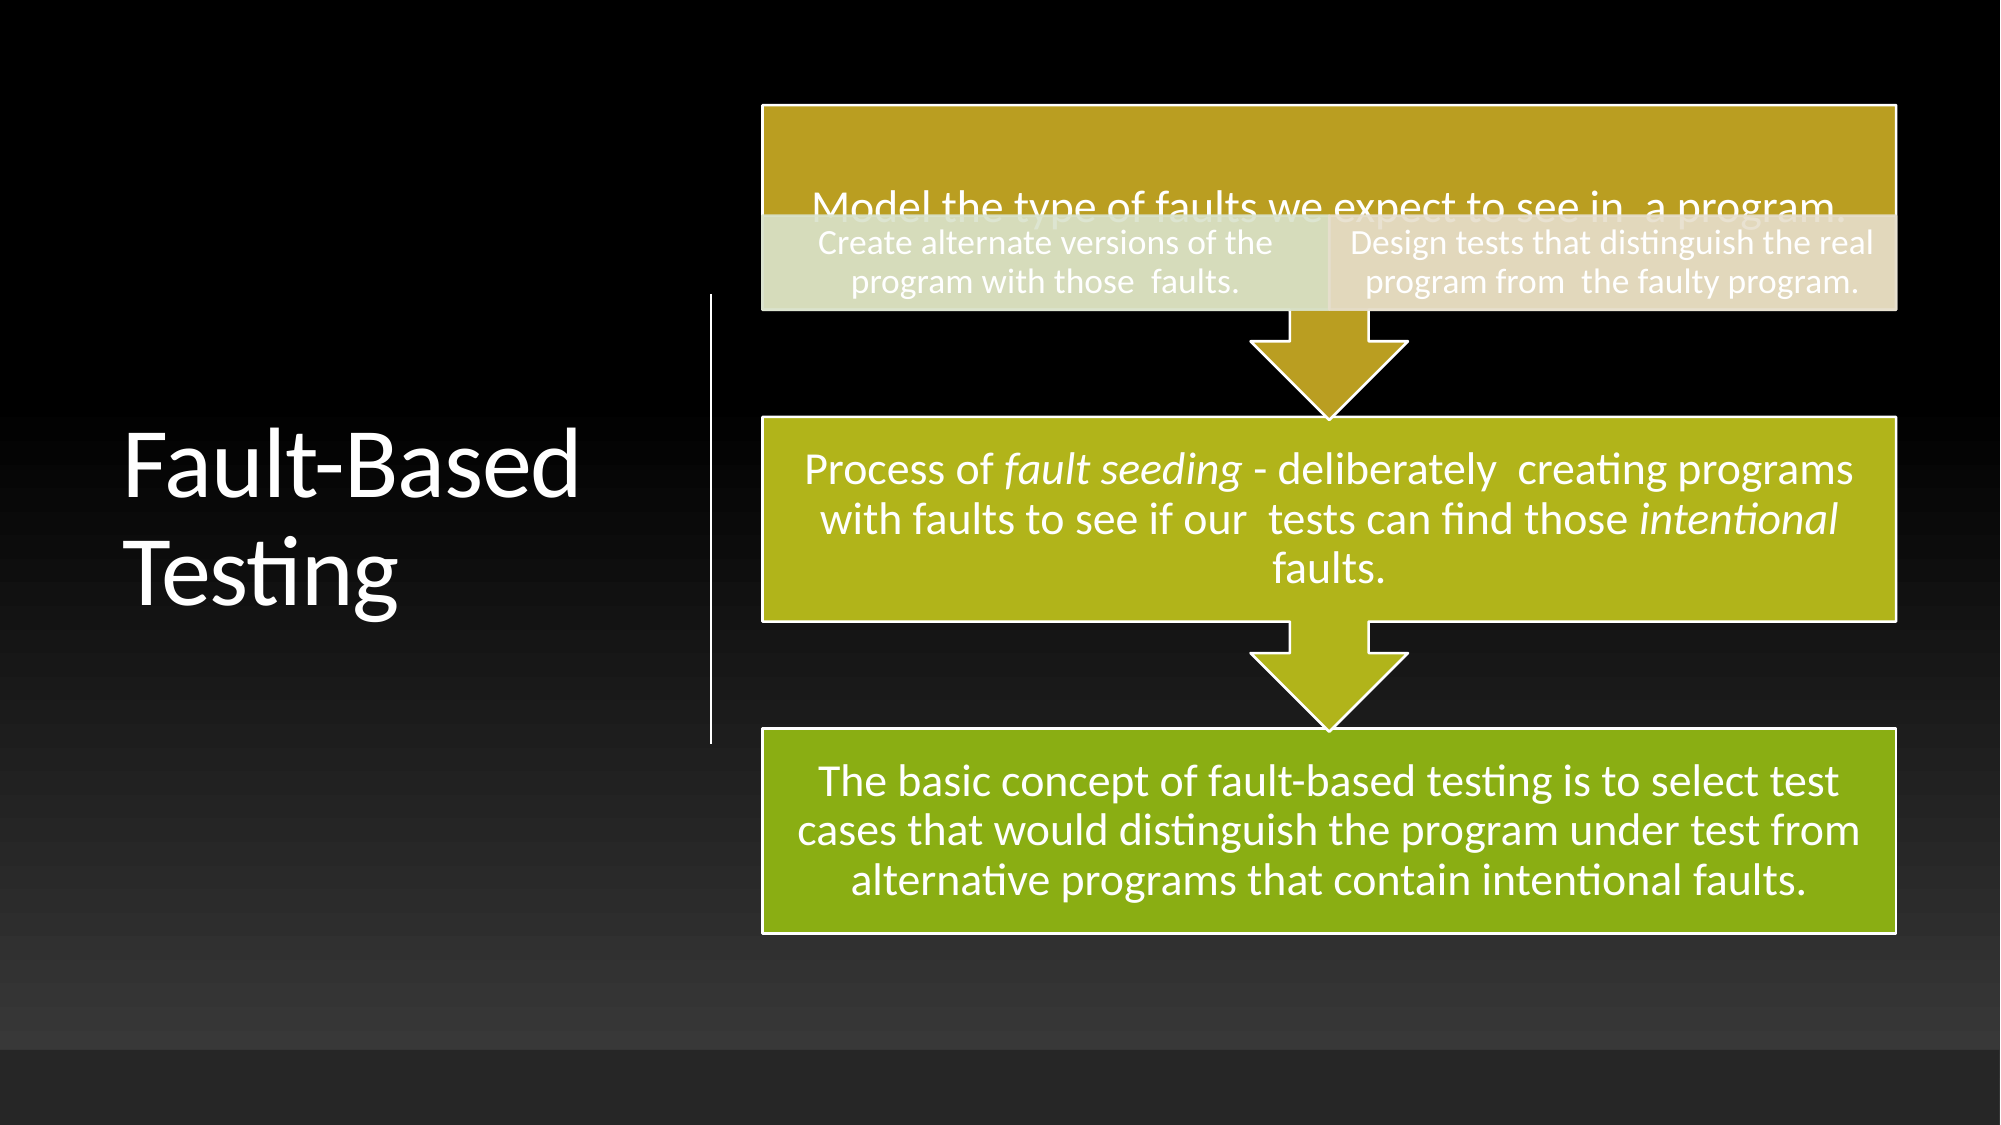

# Fault-Based Testing
The basic concept of fault-based testing is to select test cases that would distinguish the program under test from alternative programs that contain intentional faults.
Process of fault seeding - deliberately  creating programs with faults to see if our  tests can find those intentional faults.
Model the type of faults we expect to see in  a program.
Create alternate versions of the program with those  faults.
Design tests that distinguish the real program from  the faulty program.